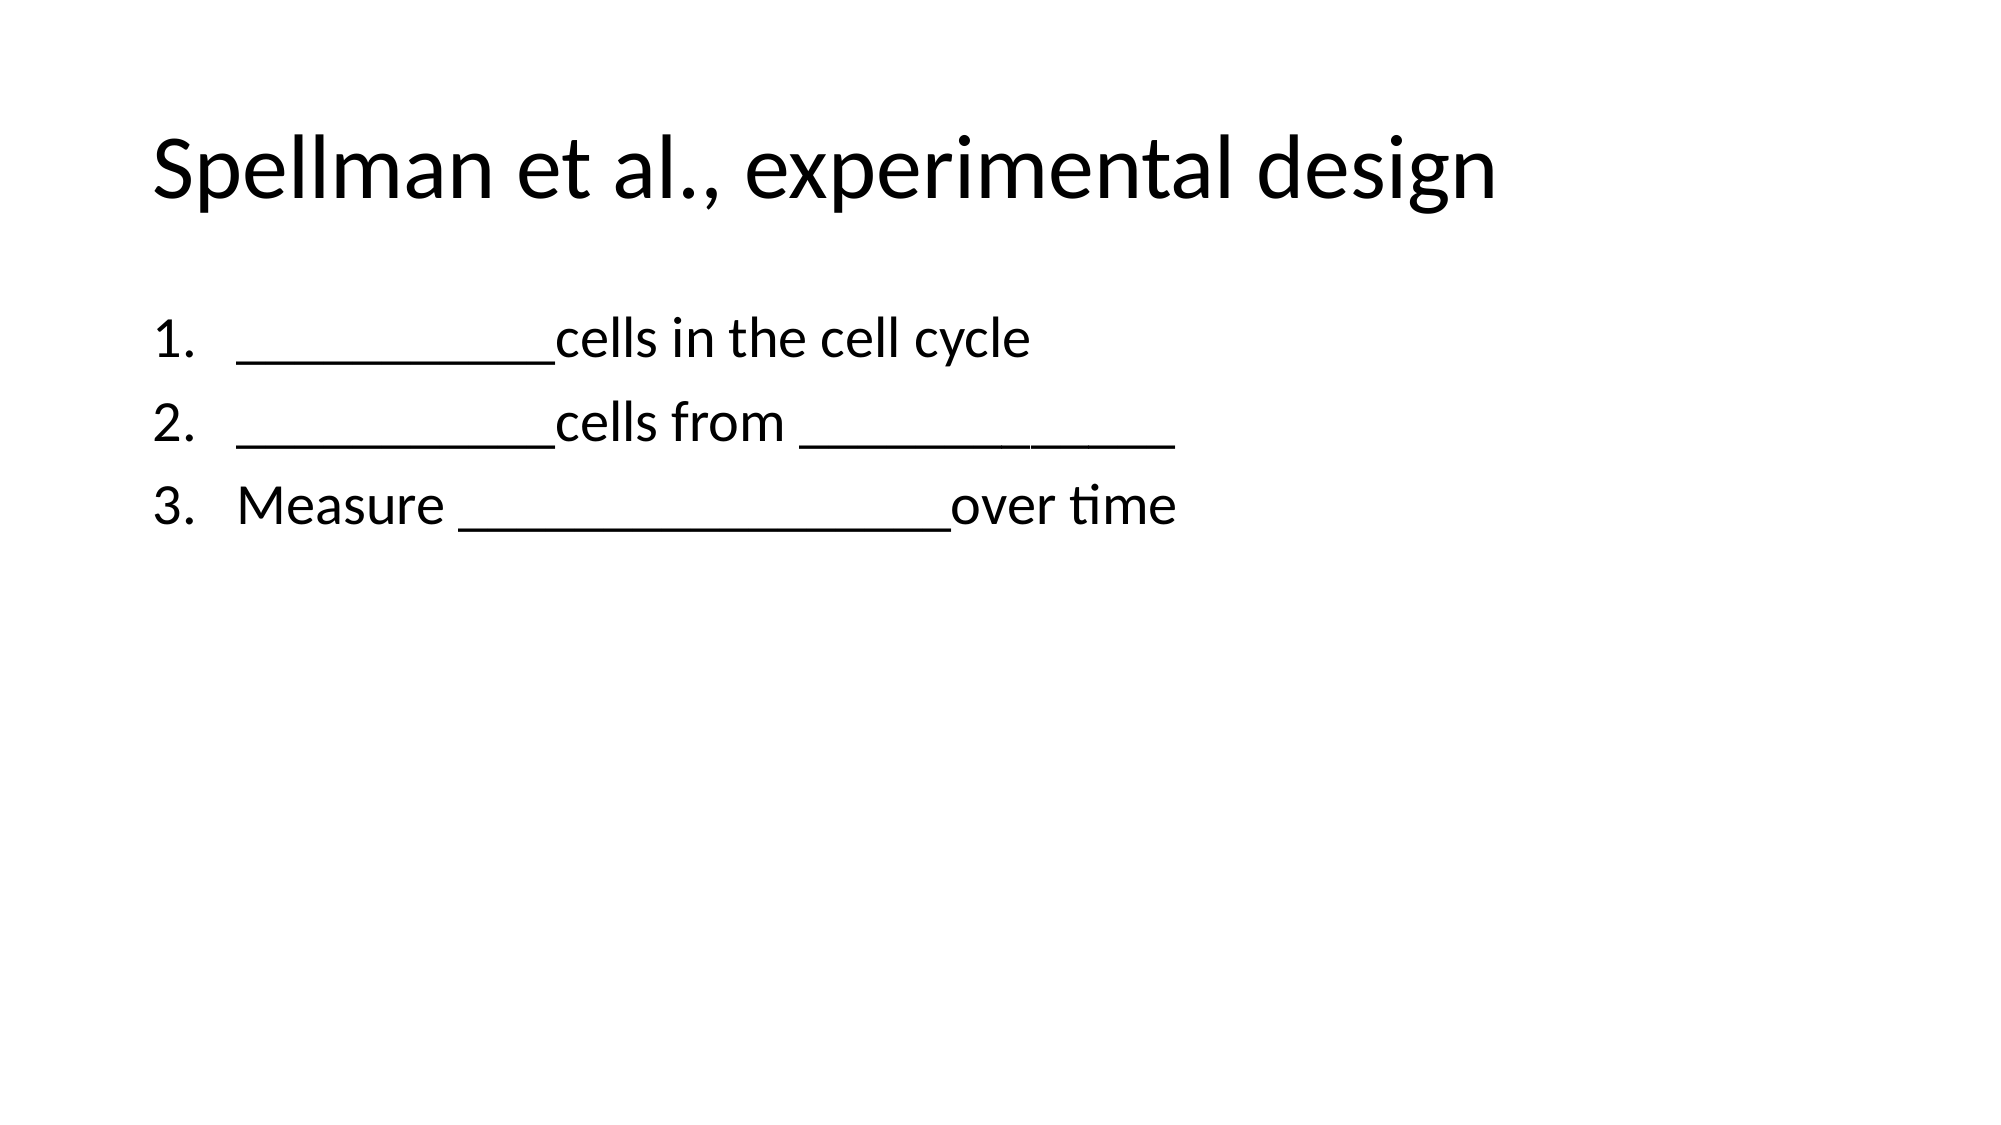

# Spellman et al., experimental design
___________cells in the cell cycle
___________cells from _____________
Measure _________________over time